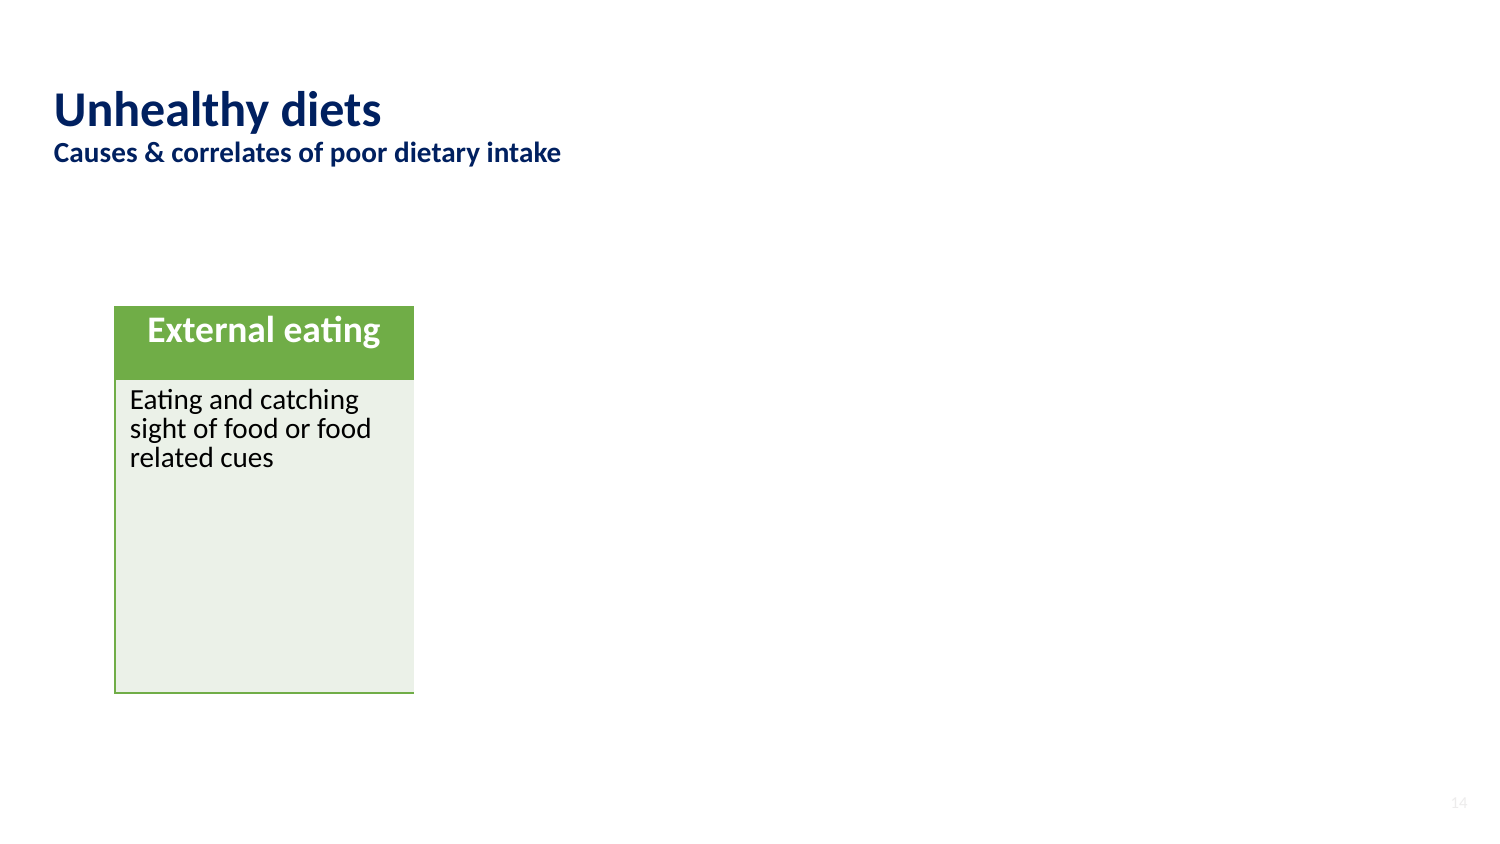

Unhealthy diets
Causes & correlates of poor dietary intake

| External eating | Emotional eating | Internal eating | Restraint eating |
| --- | --- | --- | --- |
| Eating and catching sight of food or food related cues | Eating when bored, irritated, upset, or stressed | Eating when the body signals hunger | Chronic dieting or intentional restriction of intake to influence body weight but often punctuated with episodes of overeating |
14